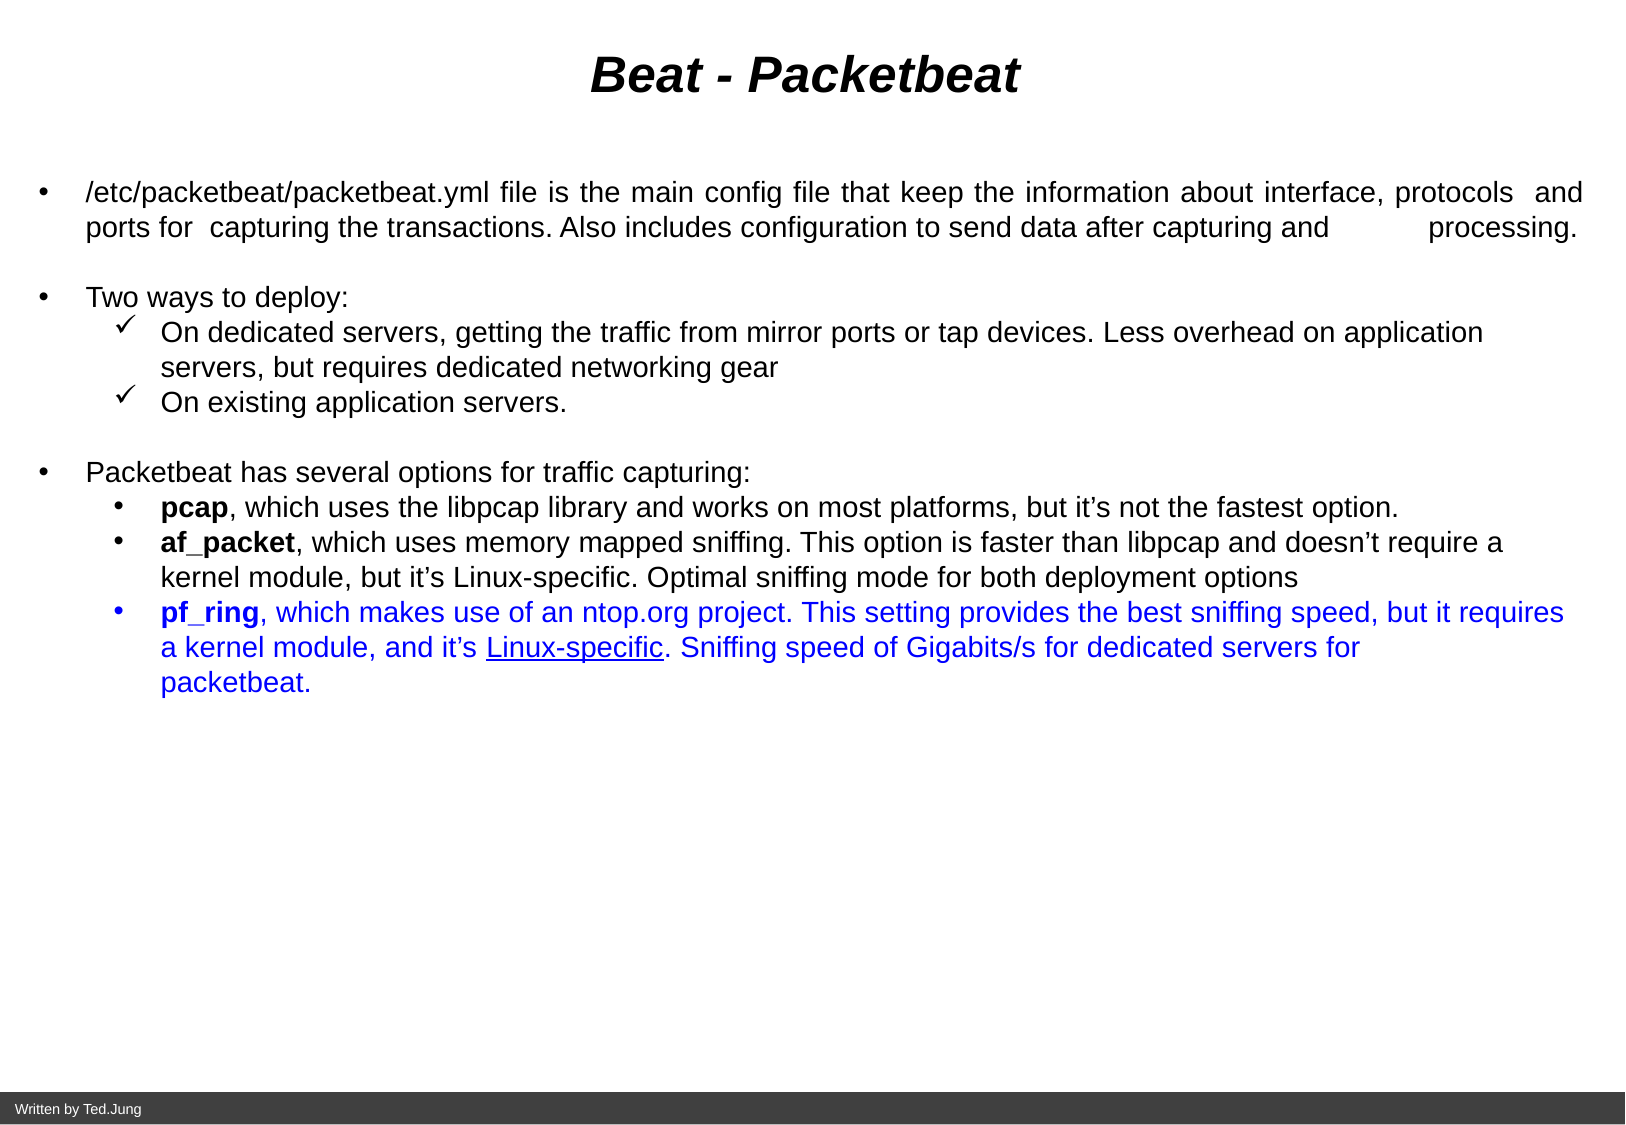

Beat - Packetbeat

/etc/packetbeat/packetbeat.yml file is the main config file that keep the information about interface, protocols  and ports for  capturing the transactions. Also includes configuration to send data after capturing and            processing.

Two ways to deploy:
On dedicated servers, getting the traffic from mirror ports or tap devices. Less overhead on application servers, but requires dedicated networking gear
On existing application servers.

Packetbeat has several options for traffic capturing:
pcap, which uses the libpcap library and works on most platforms, but it’s not the fastest option.
af_packet, which uses memory mapped sniffing. This option is faster than libpcap and doesn’t require a kernel module, but it’s Linux-specific. Optimal sniffing mode for both deployment options
pf_ring, which makes use of an ntop.org project. This setting provides the best sniffing speed, but it requires a kernel module, and it’s Linux-specific. Sniffing speed of Gigabits/s for dedicated servers for              packetbeat.